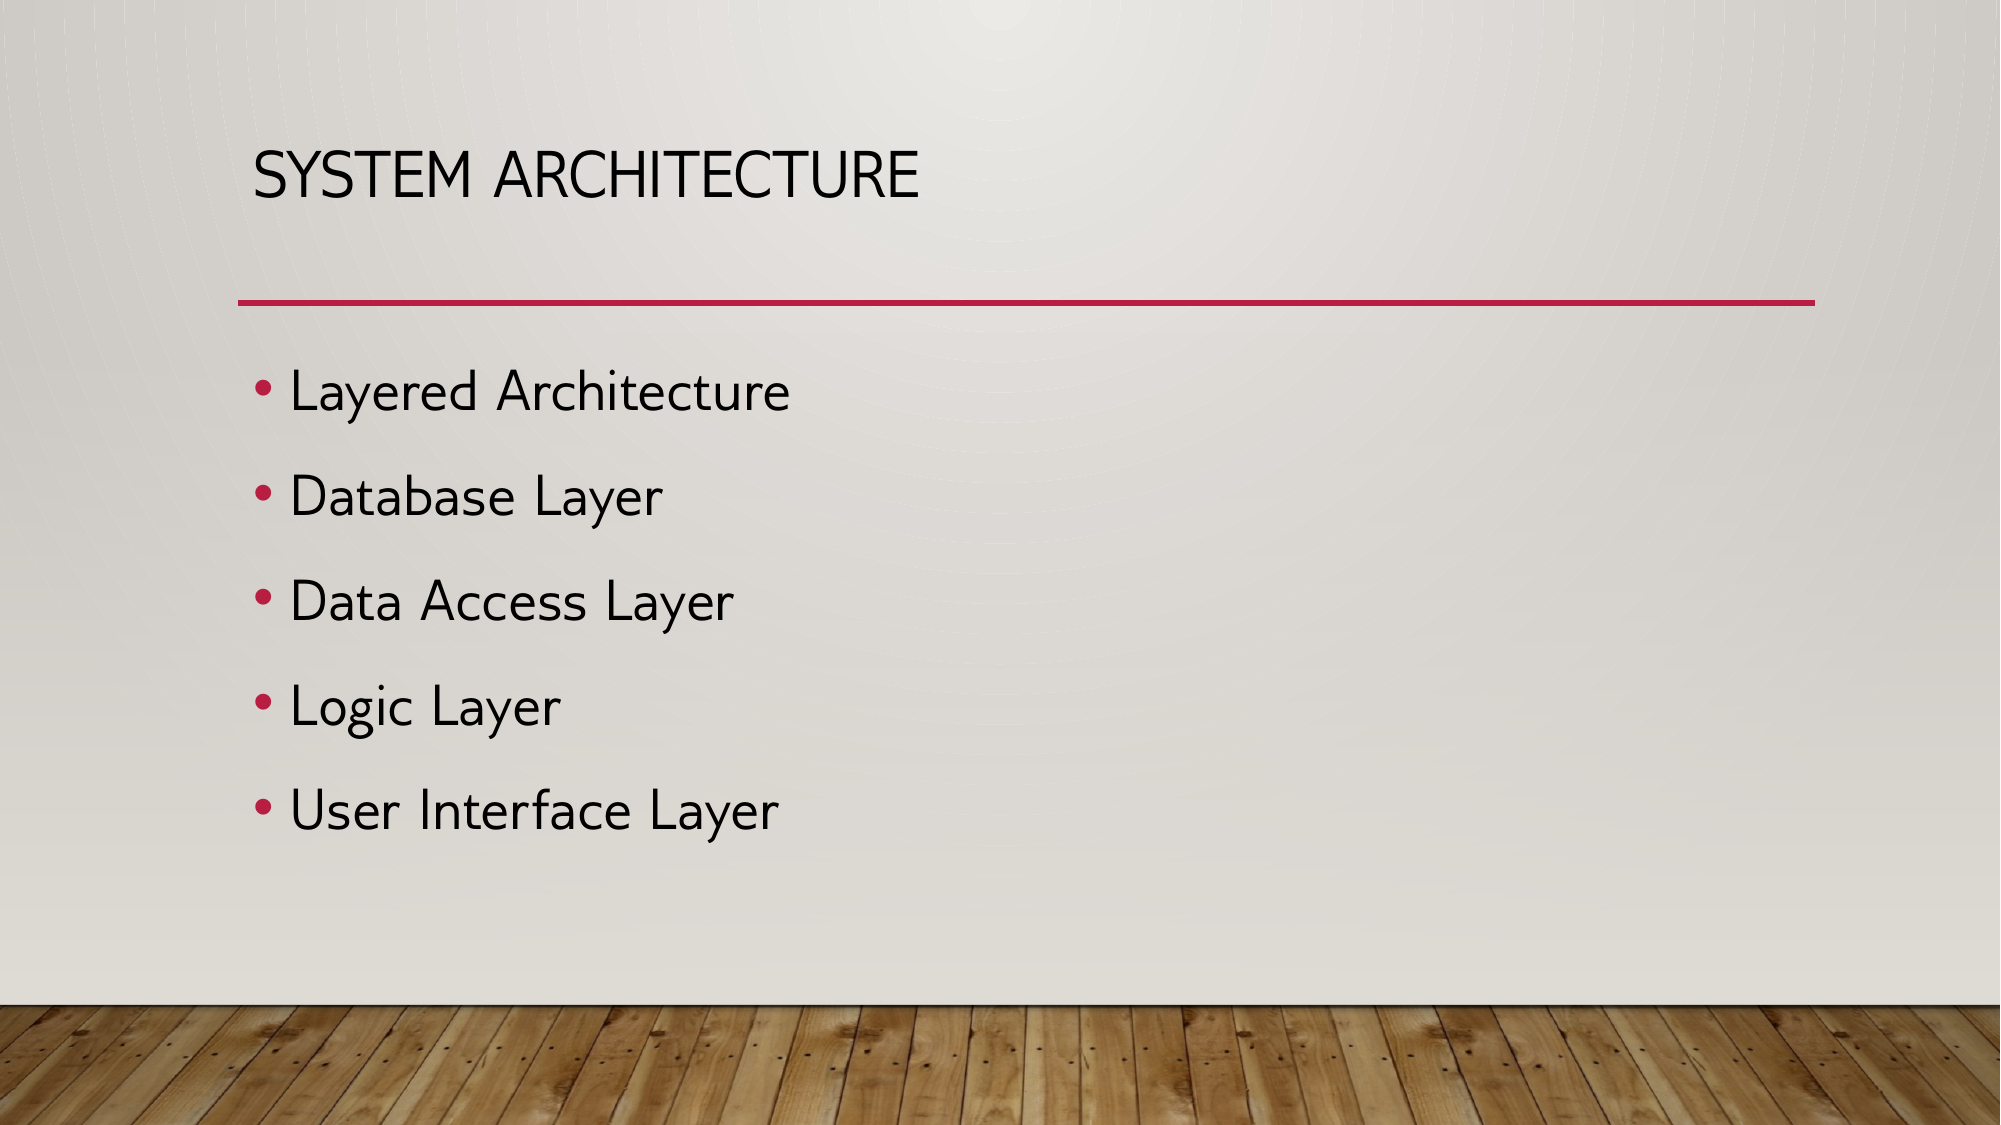

# System Architecture
Layered Architecture
Database Layer
Data Access Layer
Logic Layer
User Interface Layer